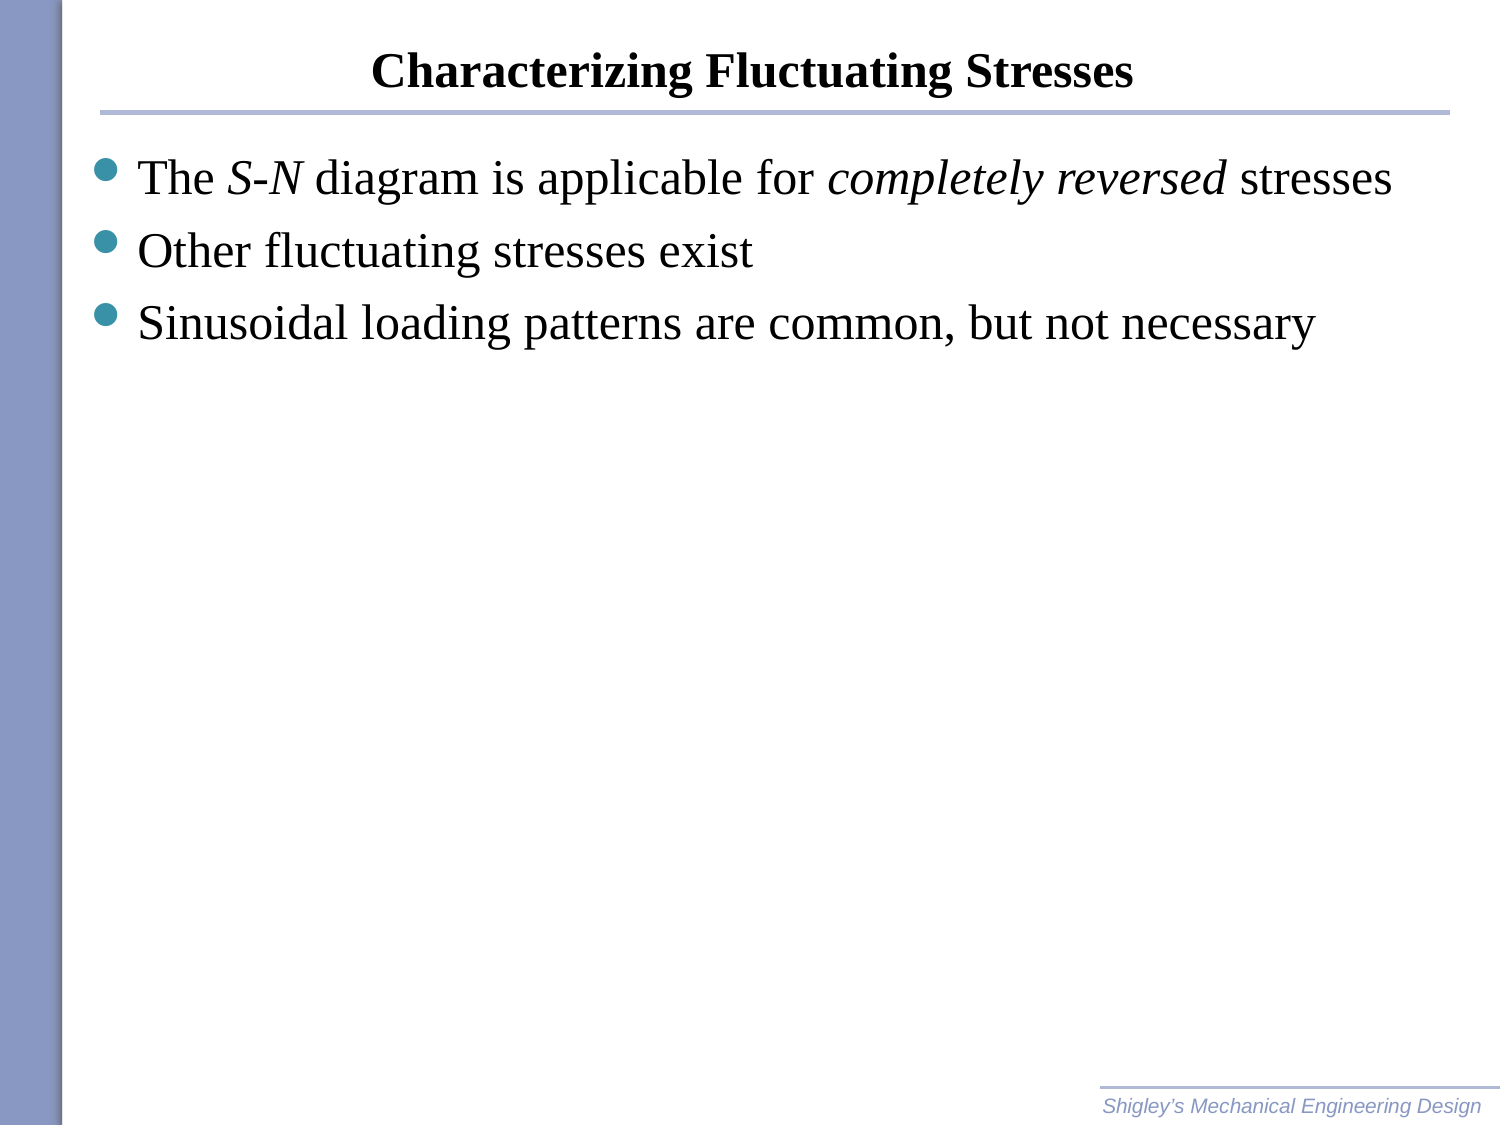

# Characterizing Fluctuating Stresses
The S-N diagram is applicable for completely reversed stresses
Other fluctuating stresses exist
Sinusoidal loading patterns are common, but not necessary
Shigley’s Mechanical Engineering Design